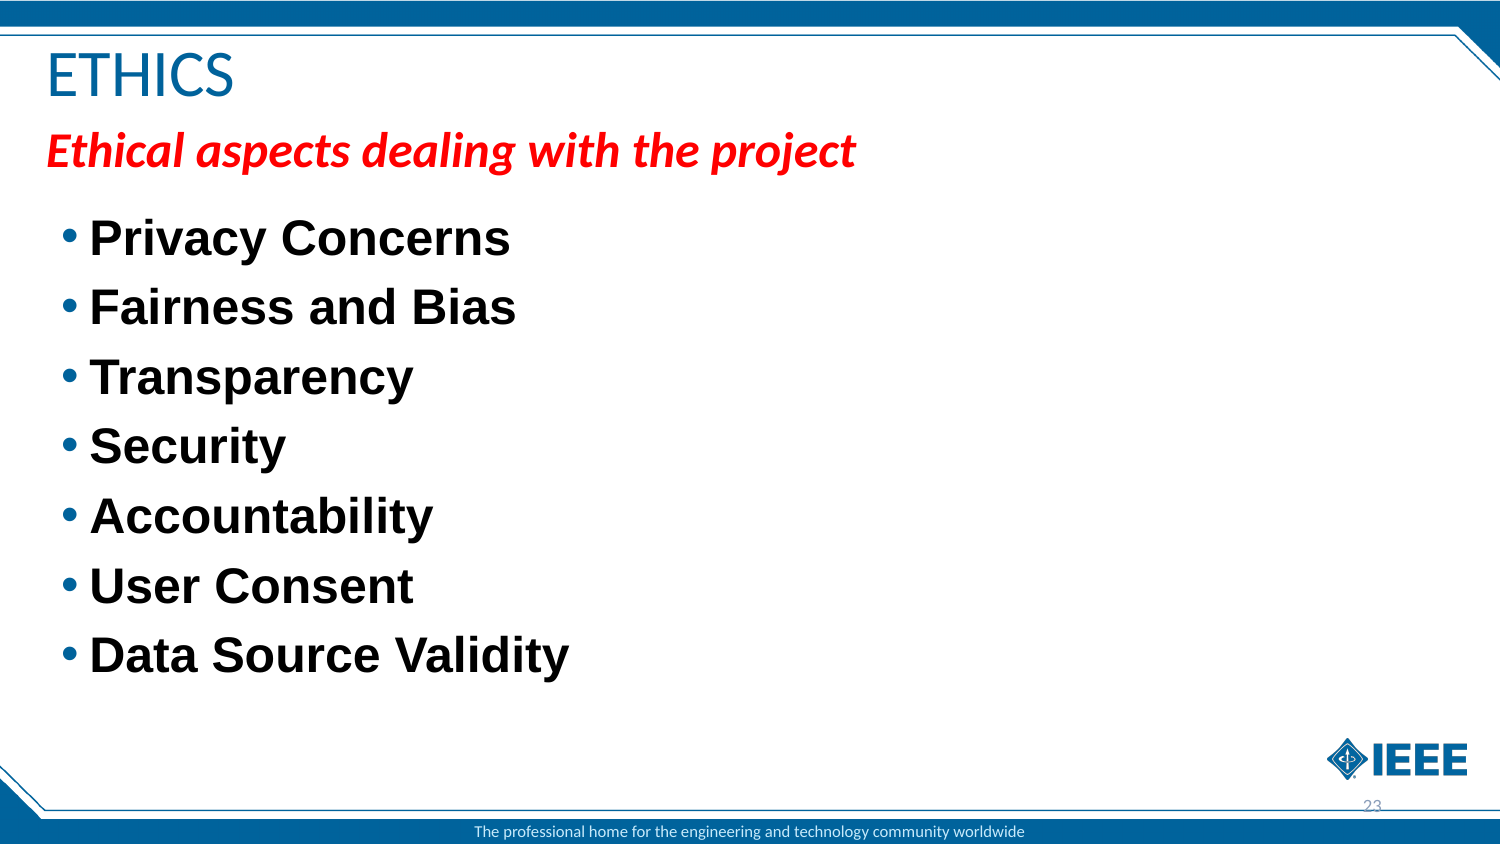

# ETHICS
Ethical aspects dealing with the project
Privacy Concerns
Fairness and Bias
Transparency
Security
Accountability
User Consent
Data Source Validity
23